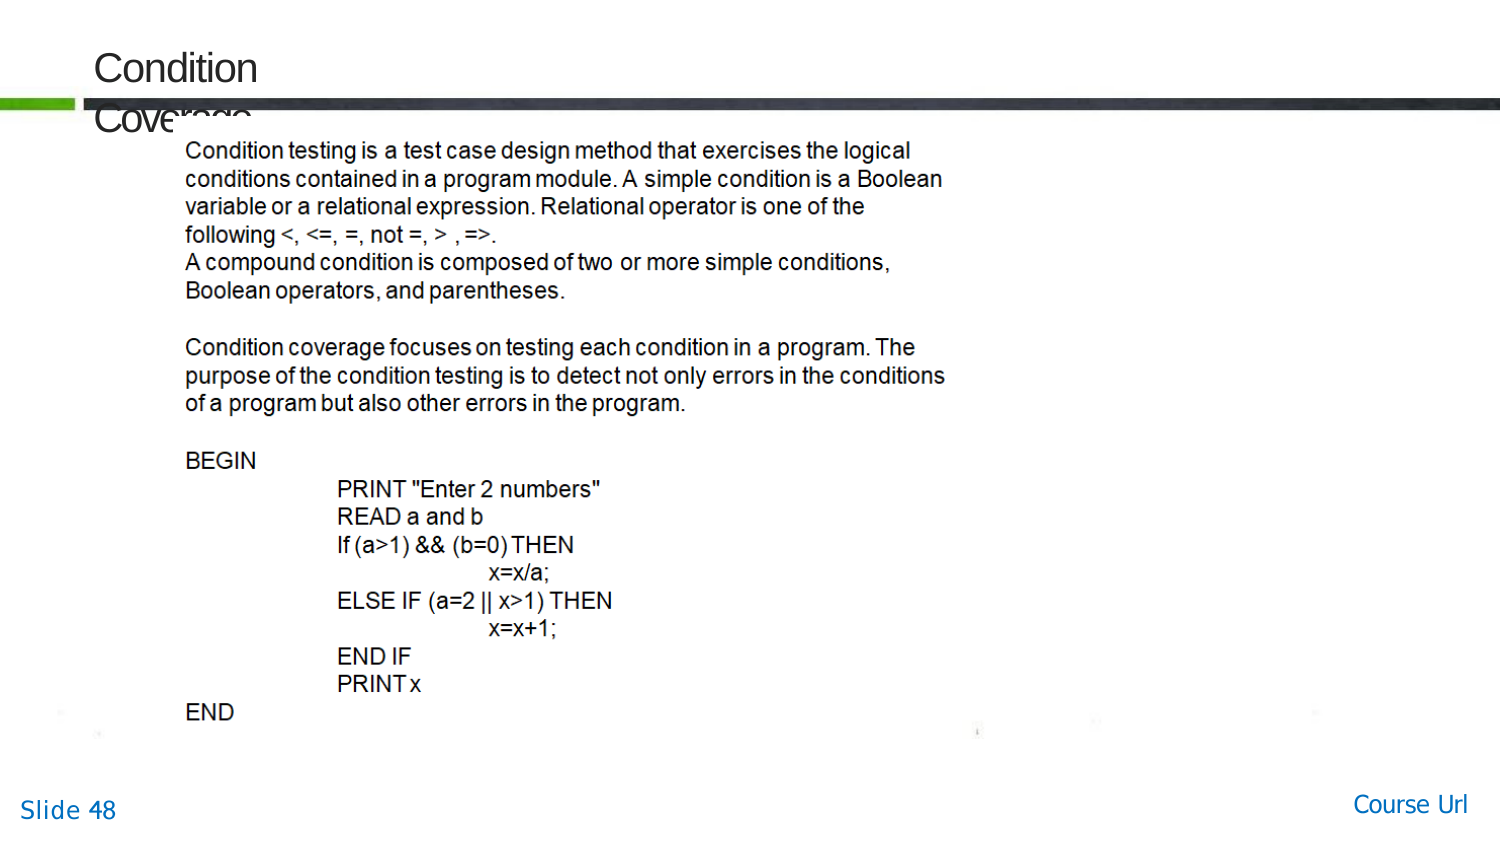

# Condition Coverage

Course Url
Slide 48